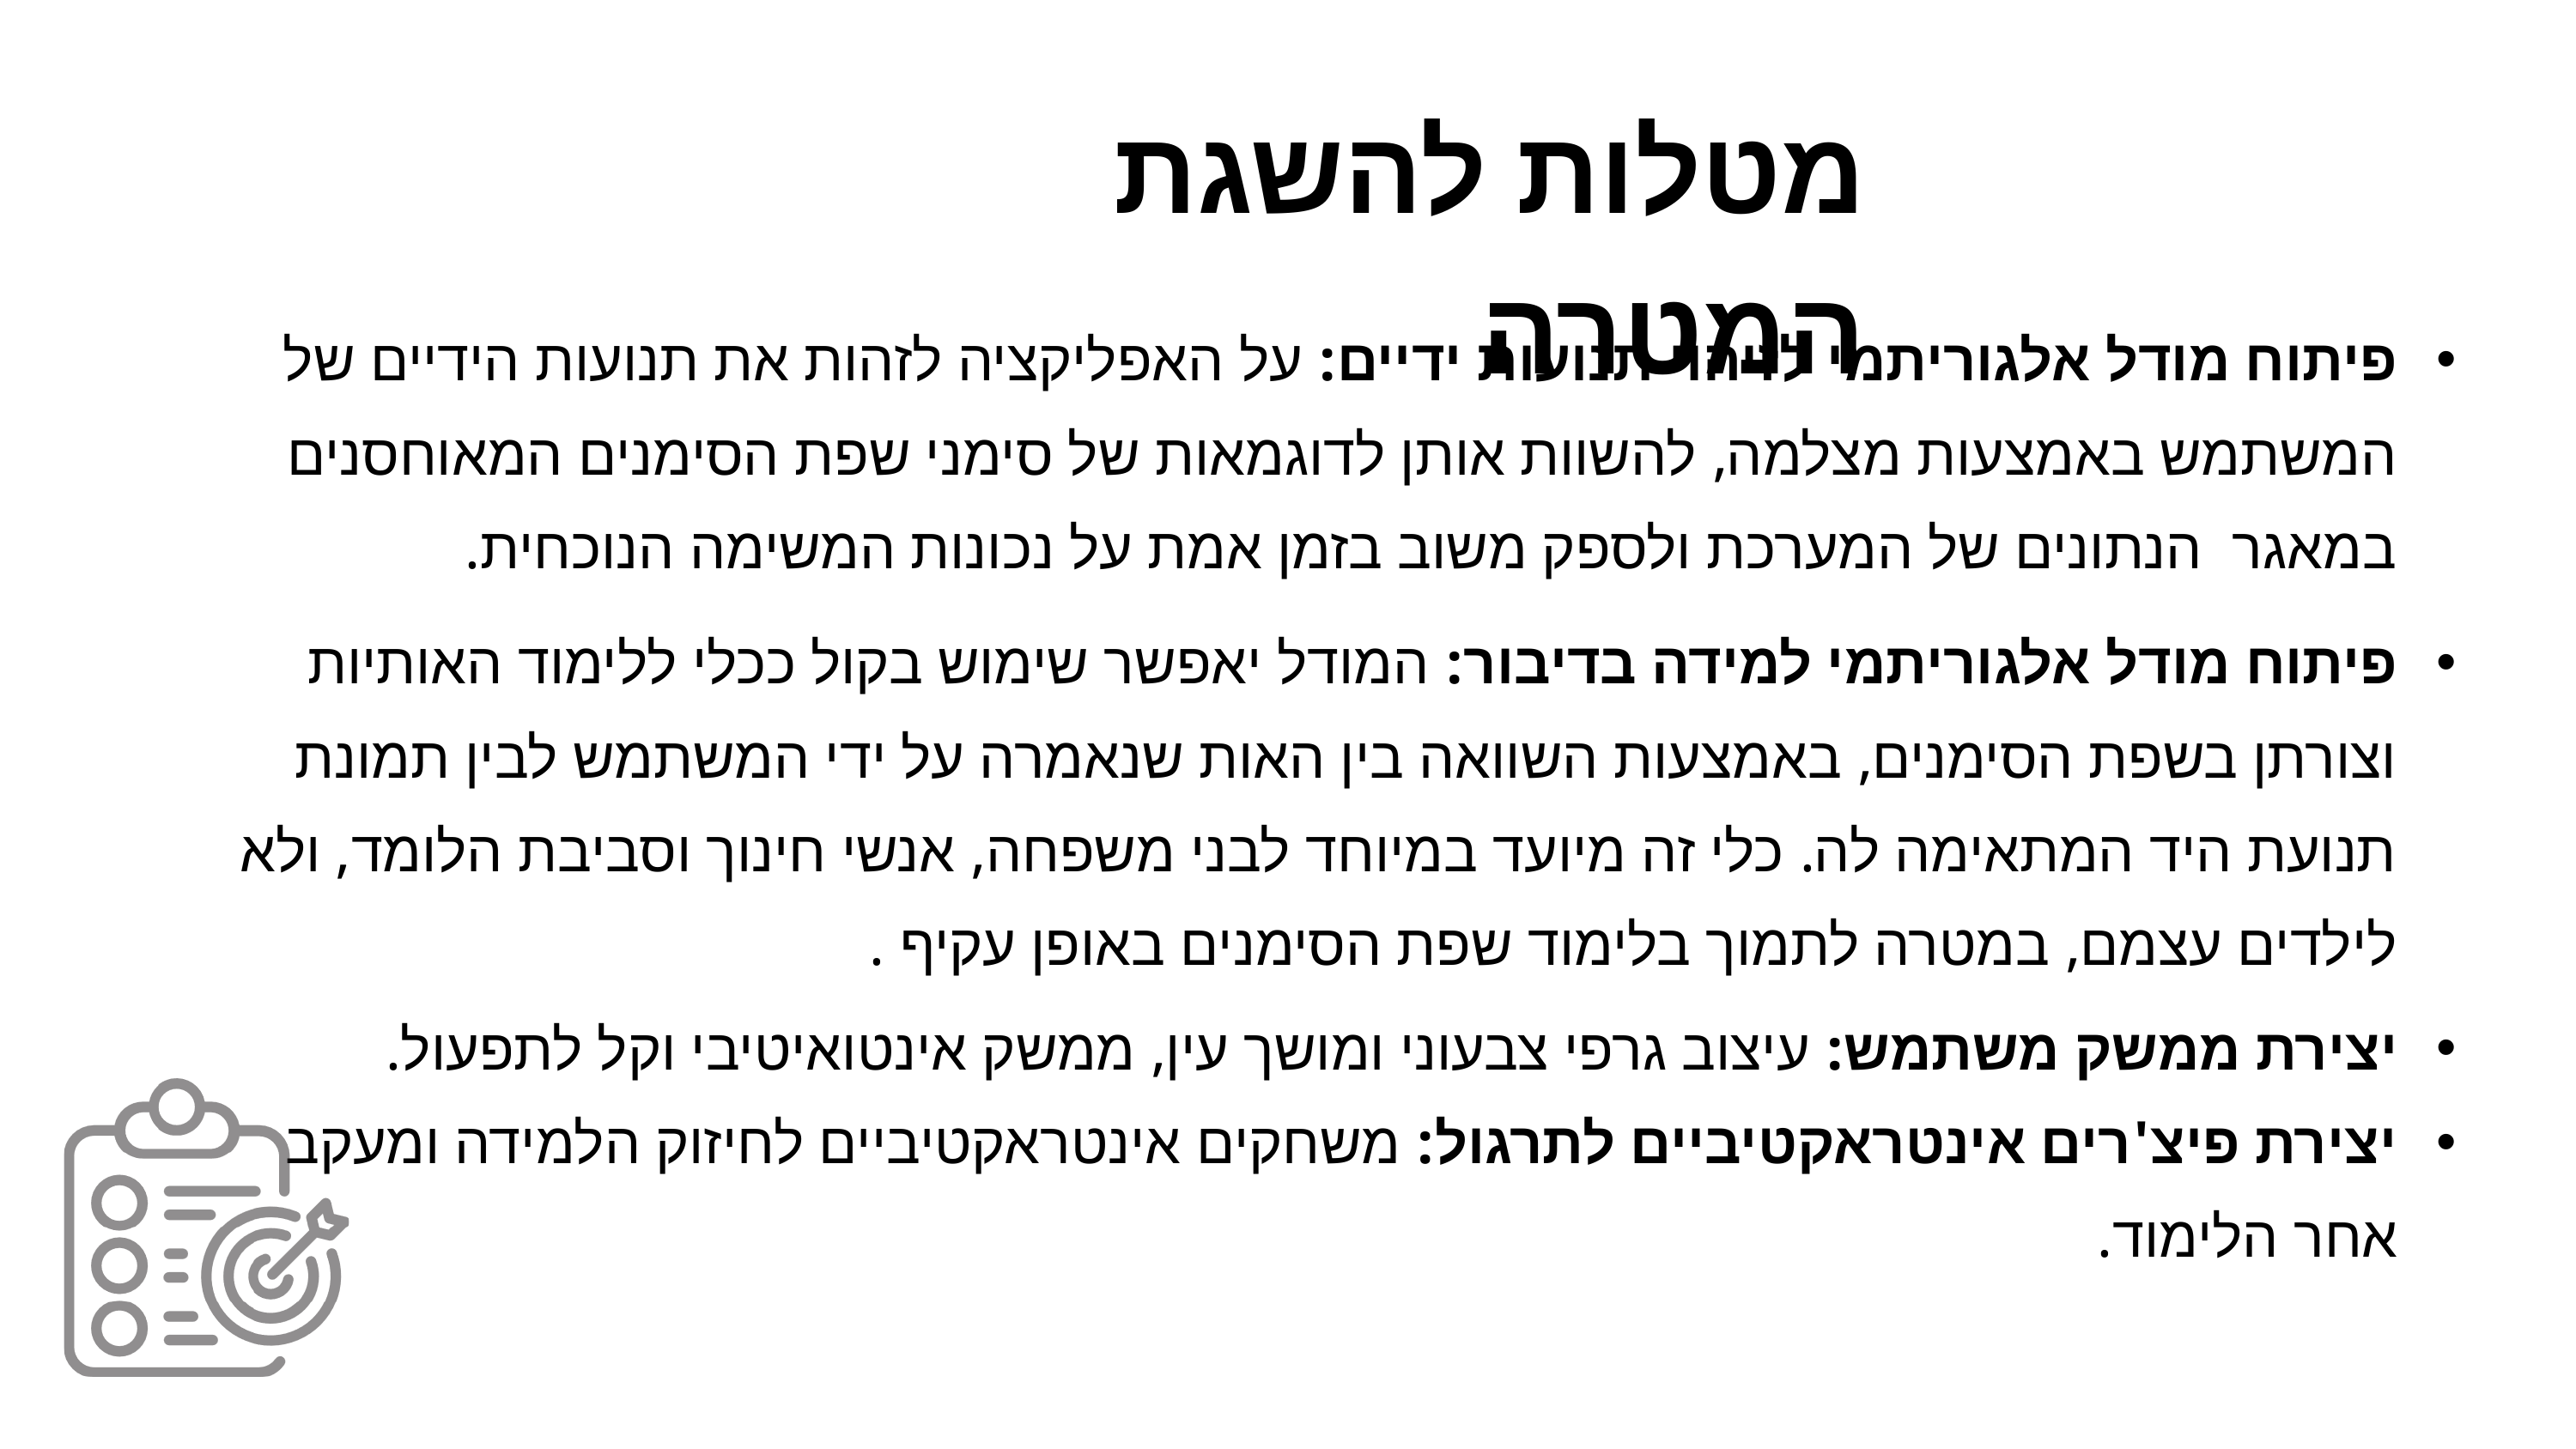

מטלות להשגת המטרה
פיתוח מודל אלגוריתמי לזיהוי תנועות ידיים: על האפליקציה לזהות את תנועות הידיים של המשתמש באמצעות מצלמה, להשוות אותן לדוגמאות של סימני שפת הסימנים המאוחסנים במאגר  הנתונים של המערכת ולספק משוב בזמן אמת על נכונות המשימה הנוכחית.
פיתוח מודל אלגוריתמי למידה בדיבור: המודל יאפשר שימוש בקול ככלי ללימוד האותיות וצורתן בשפת הסימנים, באמצעות השוואה בין האות שנאמרה על ידי המשתמש לבין תמונת תנועת היד המתאימה לה. כלי זה מיועד במיוחד לבני משפחה, אנשי חינוך וסביבת הלומד, ולא לילדים עצמם, במטרה לתמוך בלימוד שפת הסימנים באופן עקיף .
יצירת ממשק משתמש: עיצוב גרפי צבעוני ומושך עין, ממשק אינטואיטיבי וקל לתפעול.
יצירת פיצ'רים אינטראקטיביים לתרגול: משחקים אינטראקטיביים לחיזוק הלמידה ומעקב אחר הלימוד.